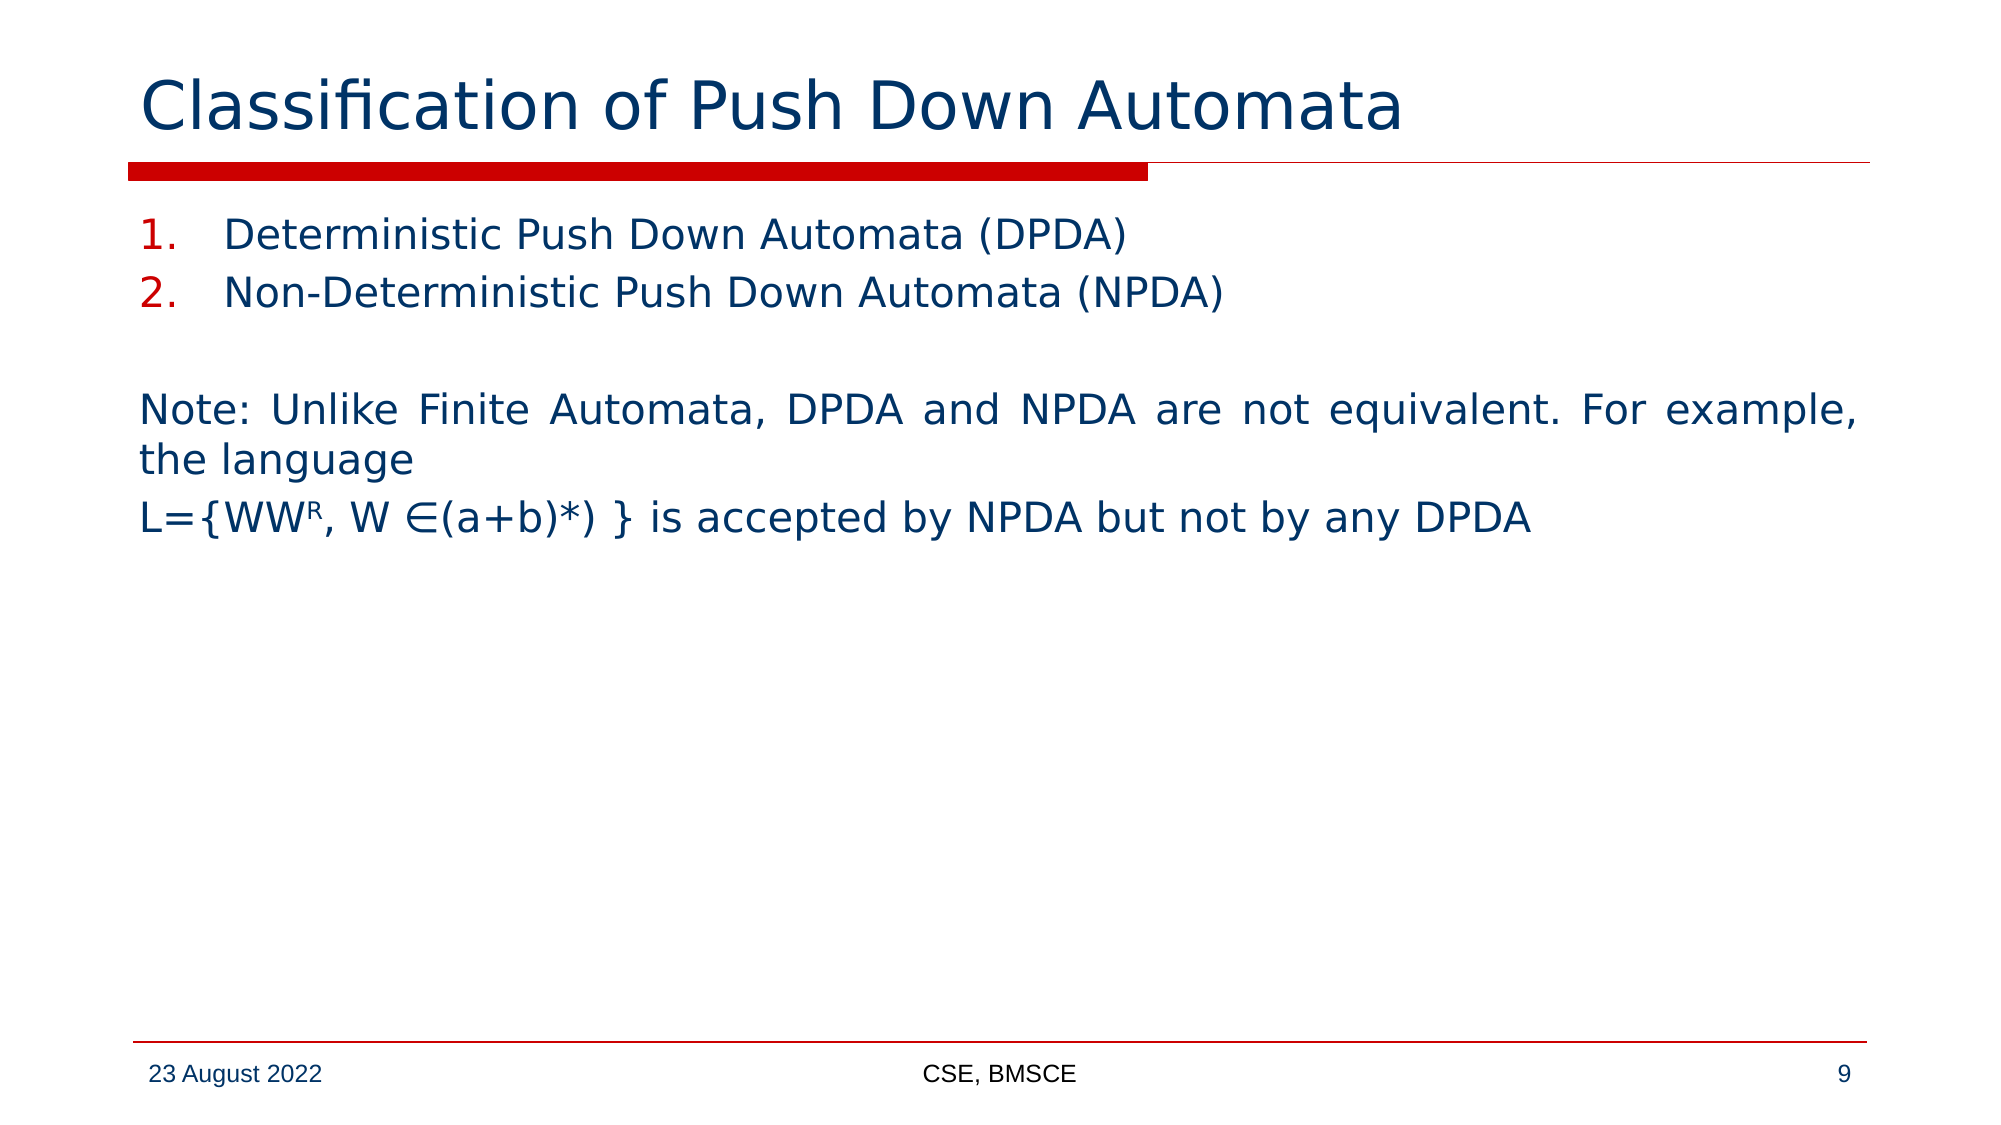

# Classification of Push Down Automata
Deterministic Push Down Automata (DPDA)
Non-Deterministic Push Down Automata (NPDA)

Note: Unlike Finite Automata, DPDA and NPDA are not equivalent. For example, the language
L={WWR, W ∈(a+b)*) } is accepted by NPDA but not by any DPDA

CSE, BMSCE
9
23 August 2022